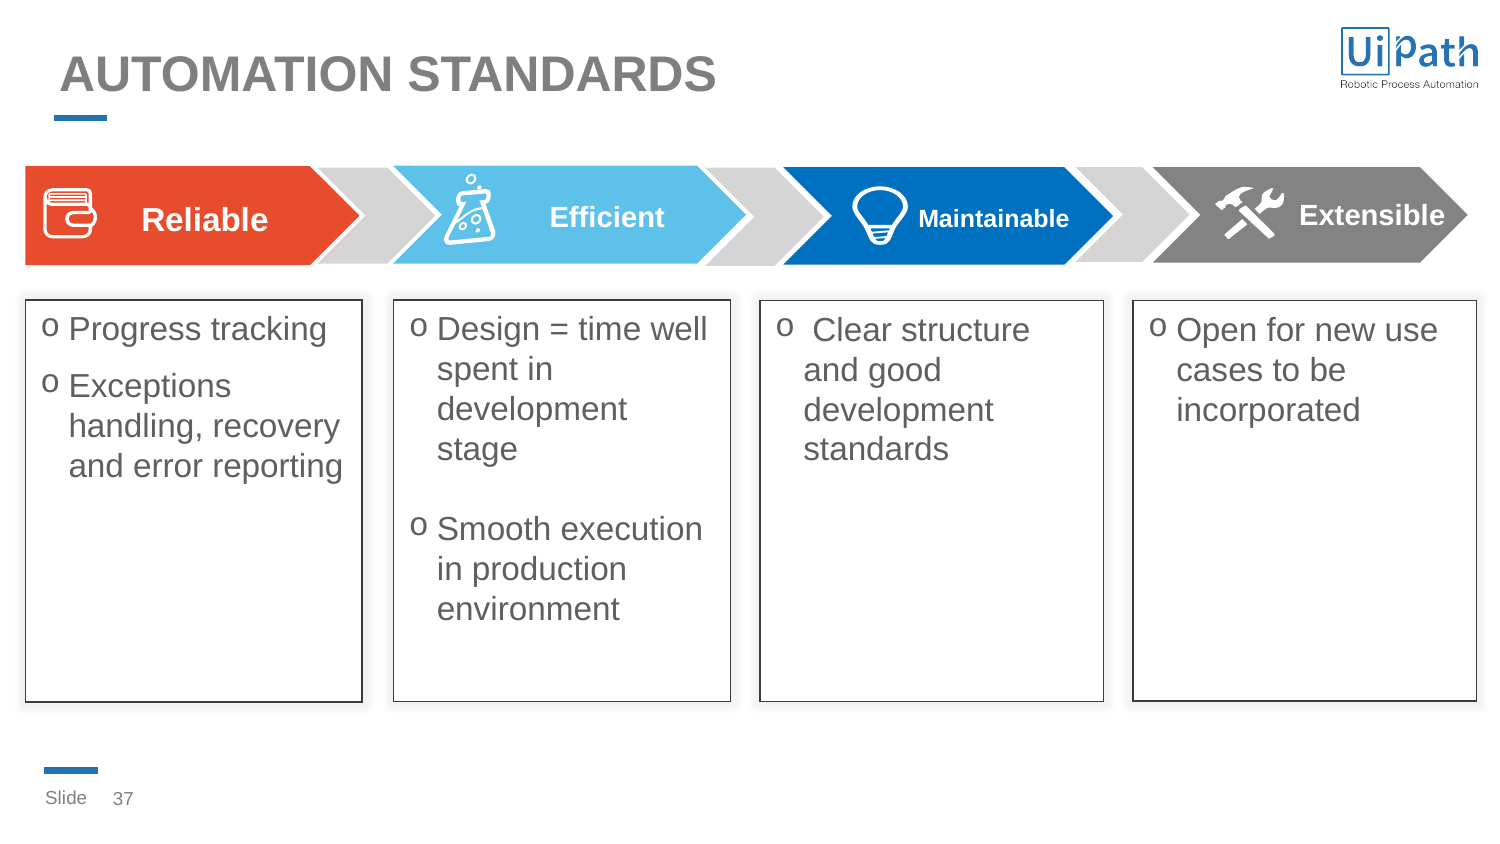

# AUTOMATION STANDARDS

Efficient

Extensible

Maintainable

Reliable

Progress tracking
Exceptions handling, recovery and error reporting
Design = time well spent in development stage

Smooth execution in production environment
Open for new use cases to be incorporated
 Clear structure and good development standards